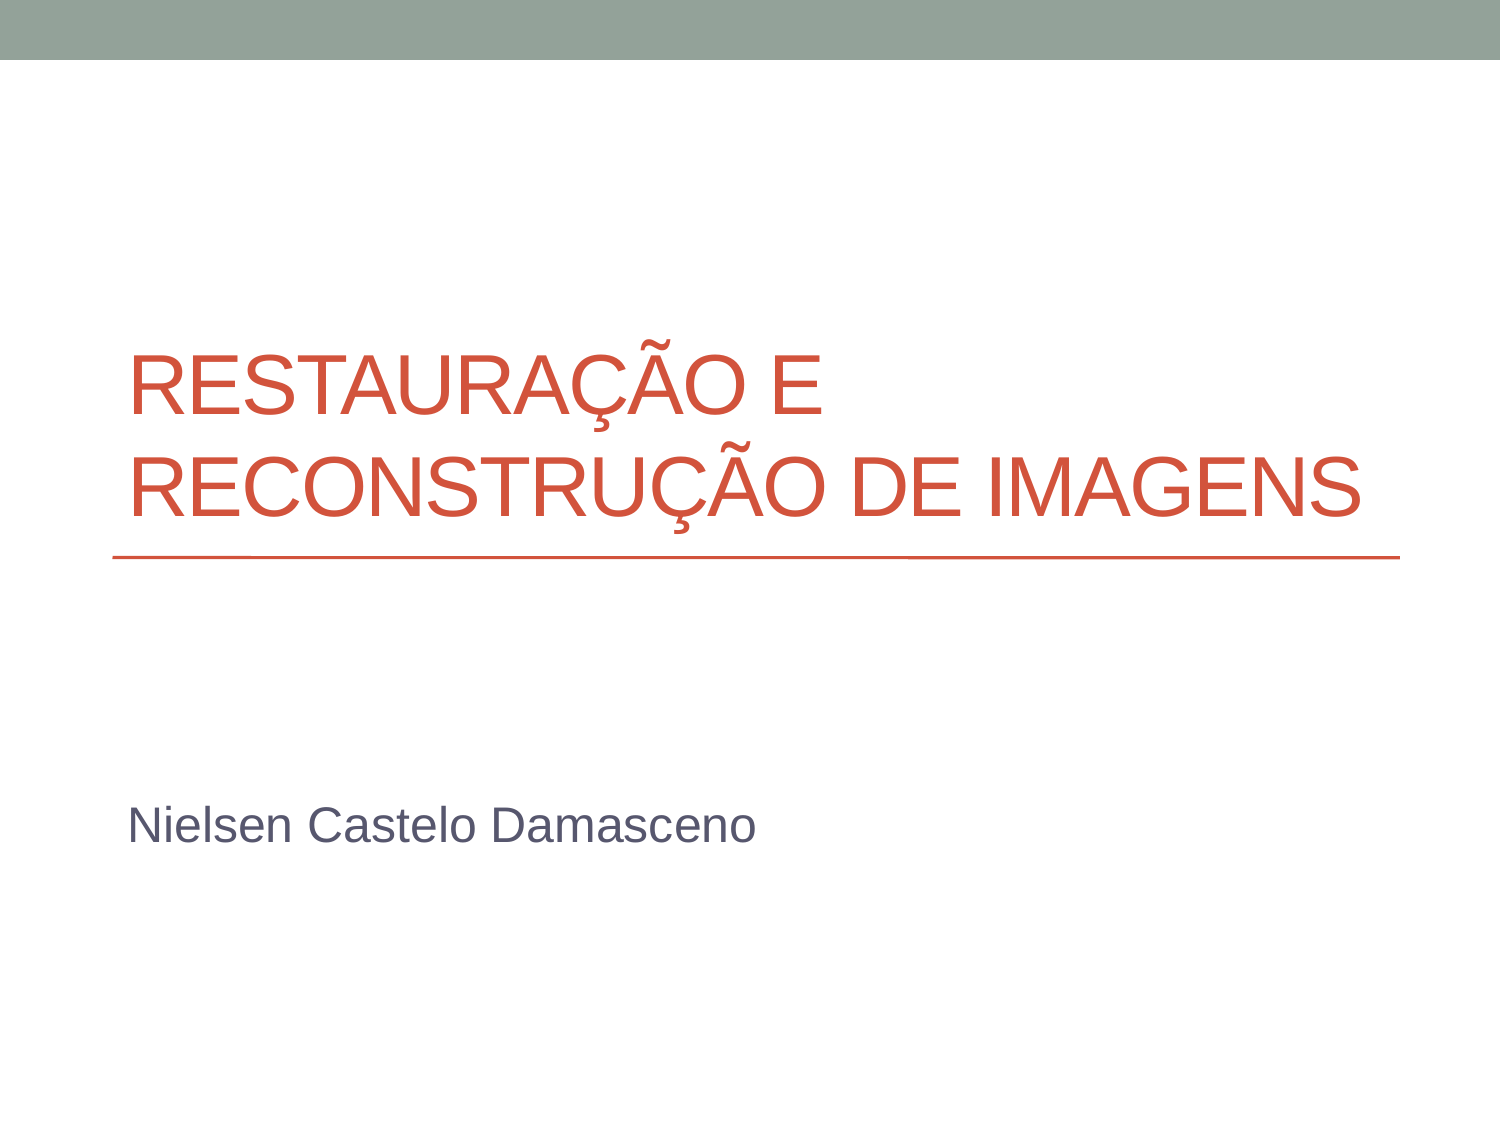

# Restauração e reconstrução de imagens

Nielsen Castelo Damasceno